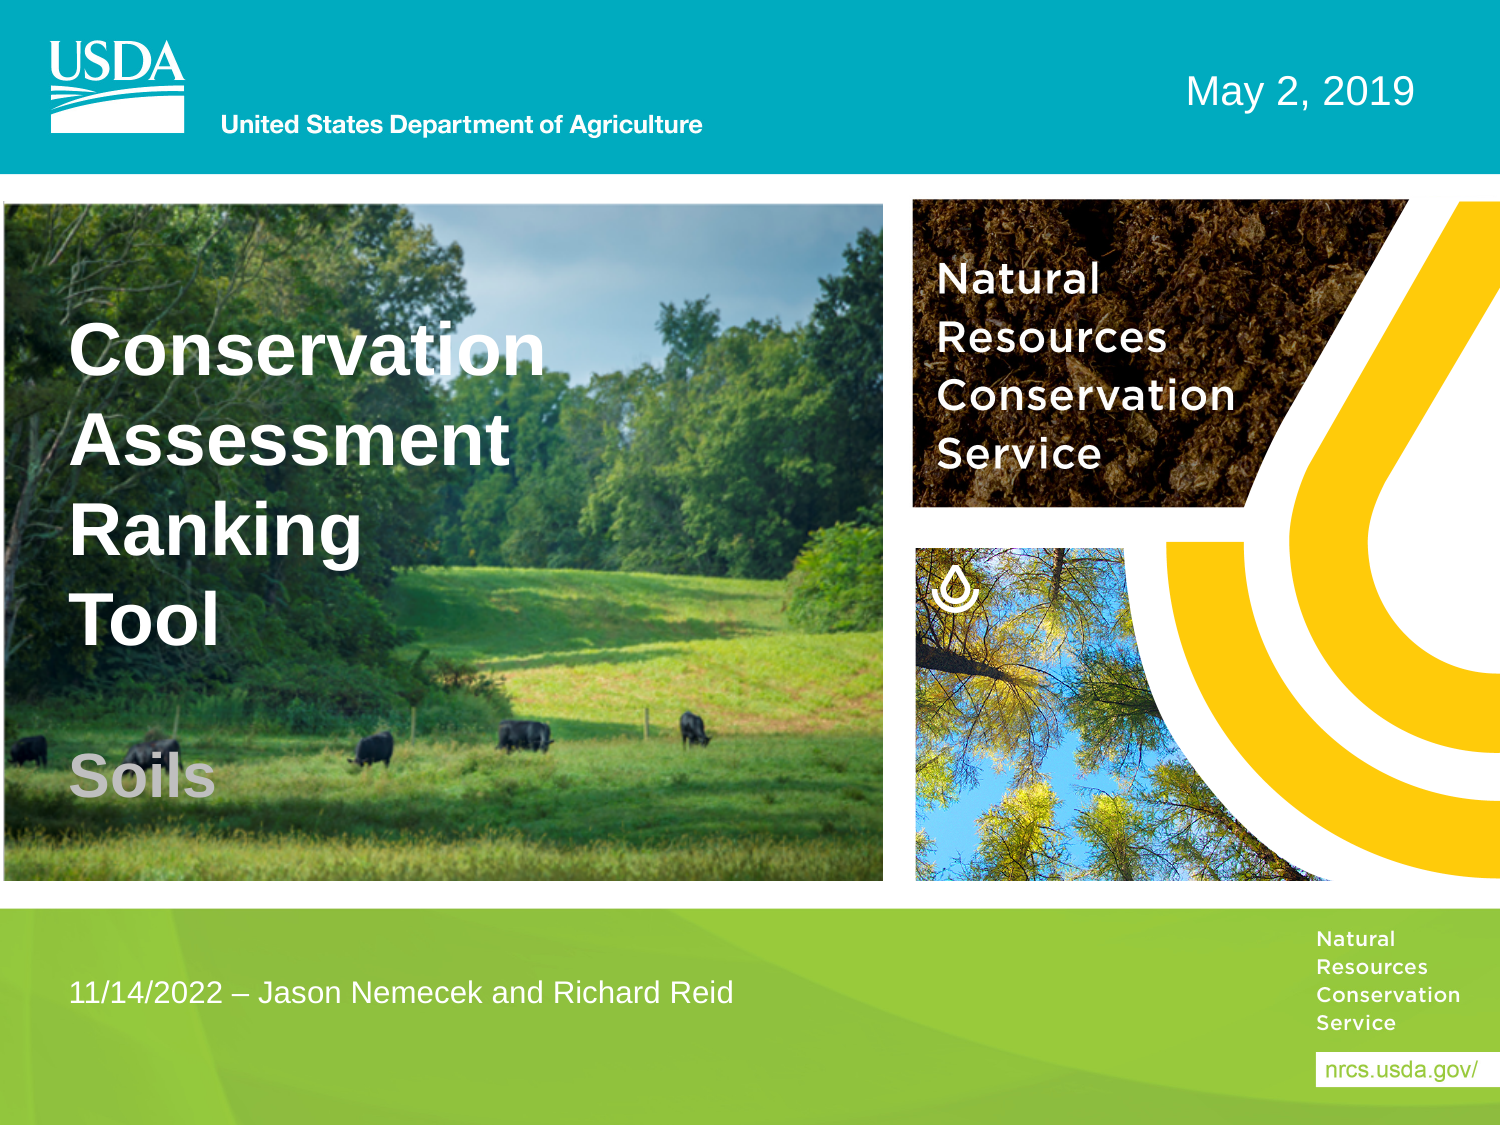

May 2, 2019
# Conservation Assessment Ranking Tool Soils
11/14/2022 – Jason Nemecek and Richard Reid